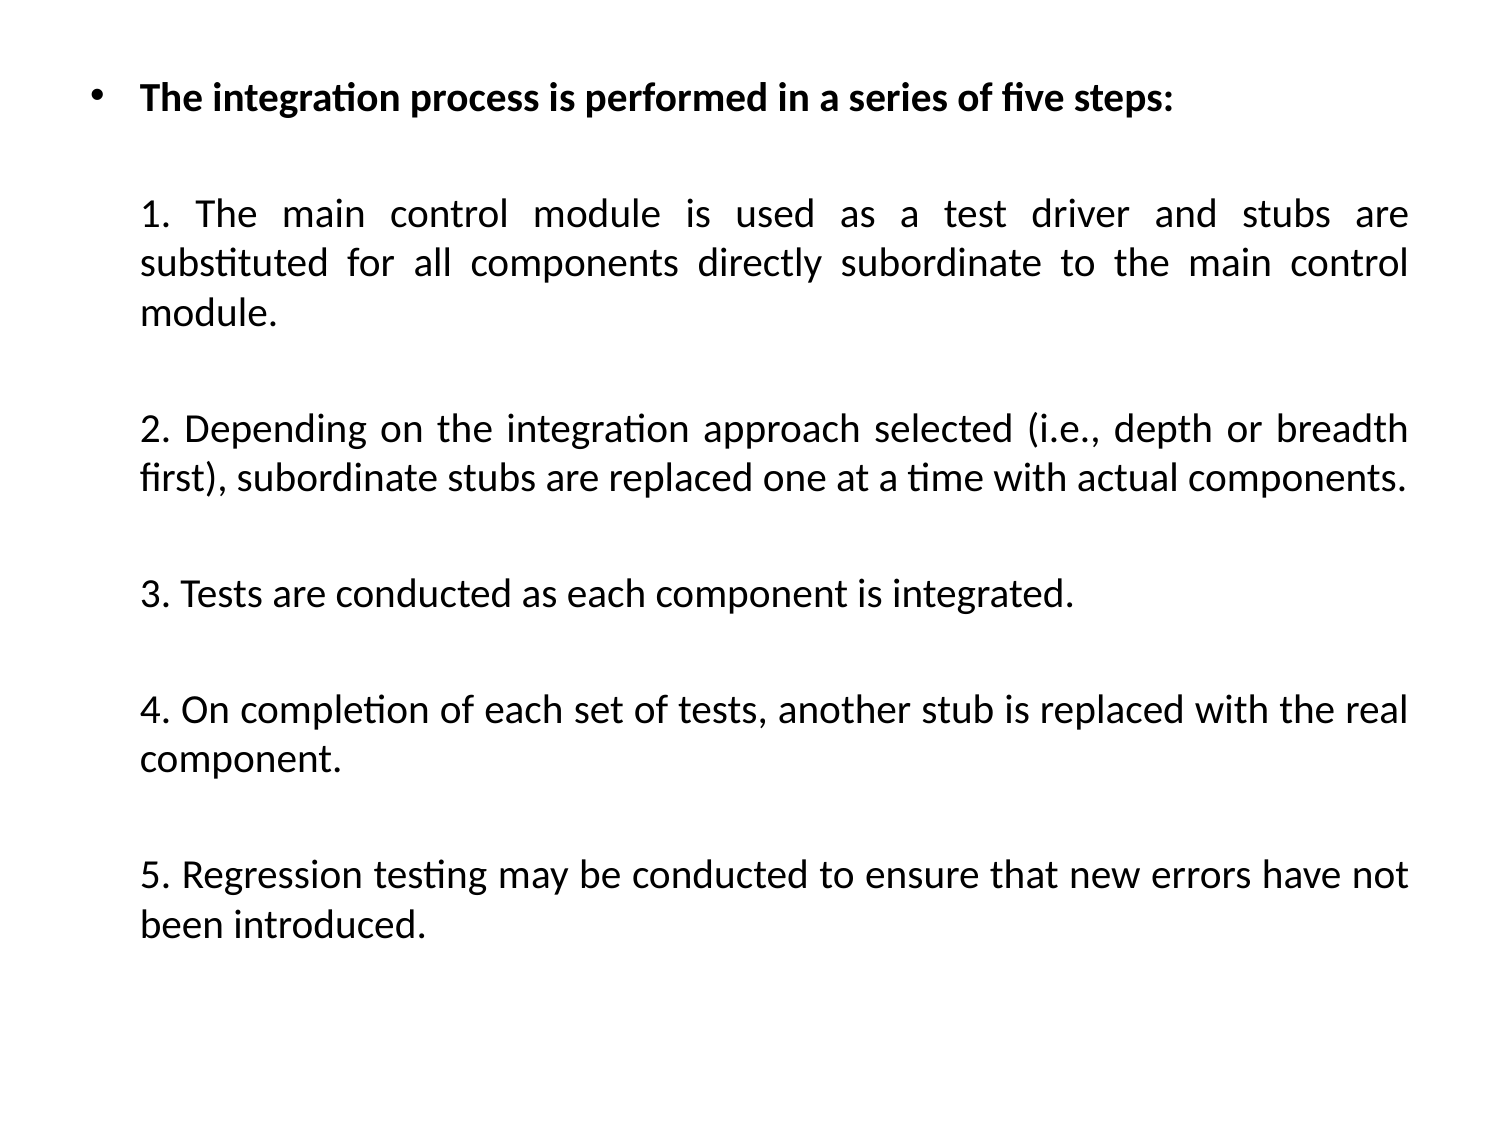

The integration process is performed in a series of five steps:

	1. The main control module is used as a test driver and stubs are substituted for all components directly subordinate to the main control module.

	2. Depending on the integration approach selected (i.e., depth or breadth first), subordinate stubs are replaced one at a time with actual components.

	3. Tests are conducted as each component is integrated.

	4. On completion of each set of tests, another stub is replaced with the real component.

	5. Regression testing may be conducted to ensure that new errors have not been introduced.